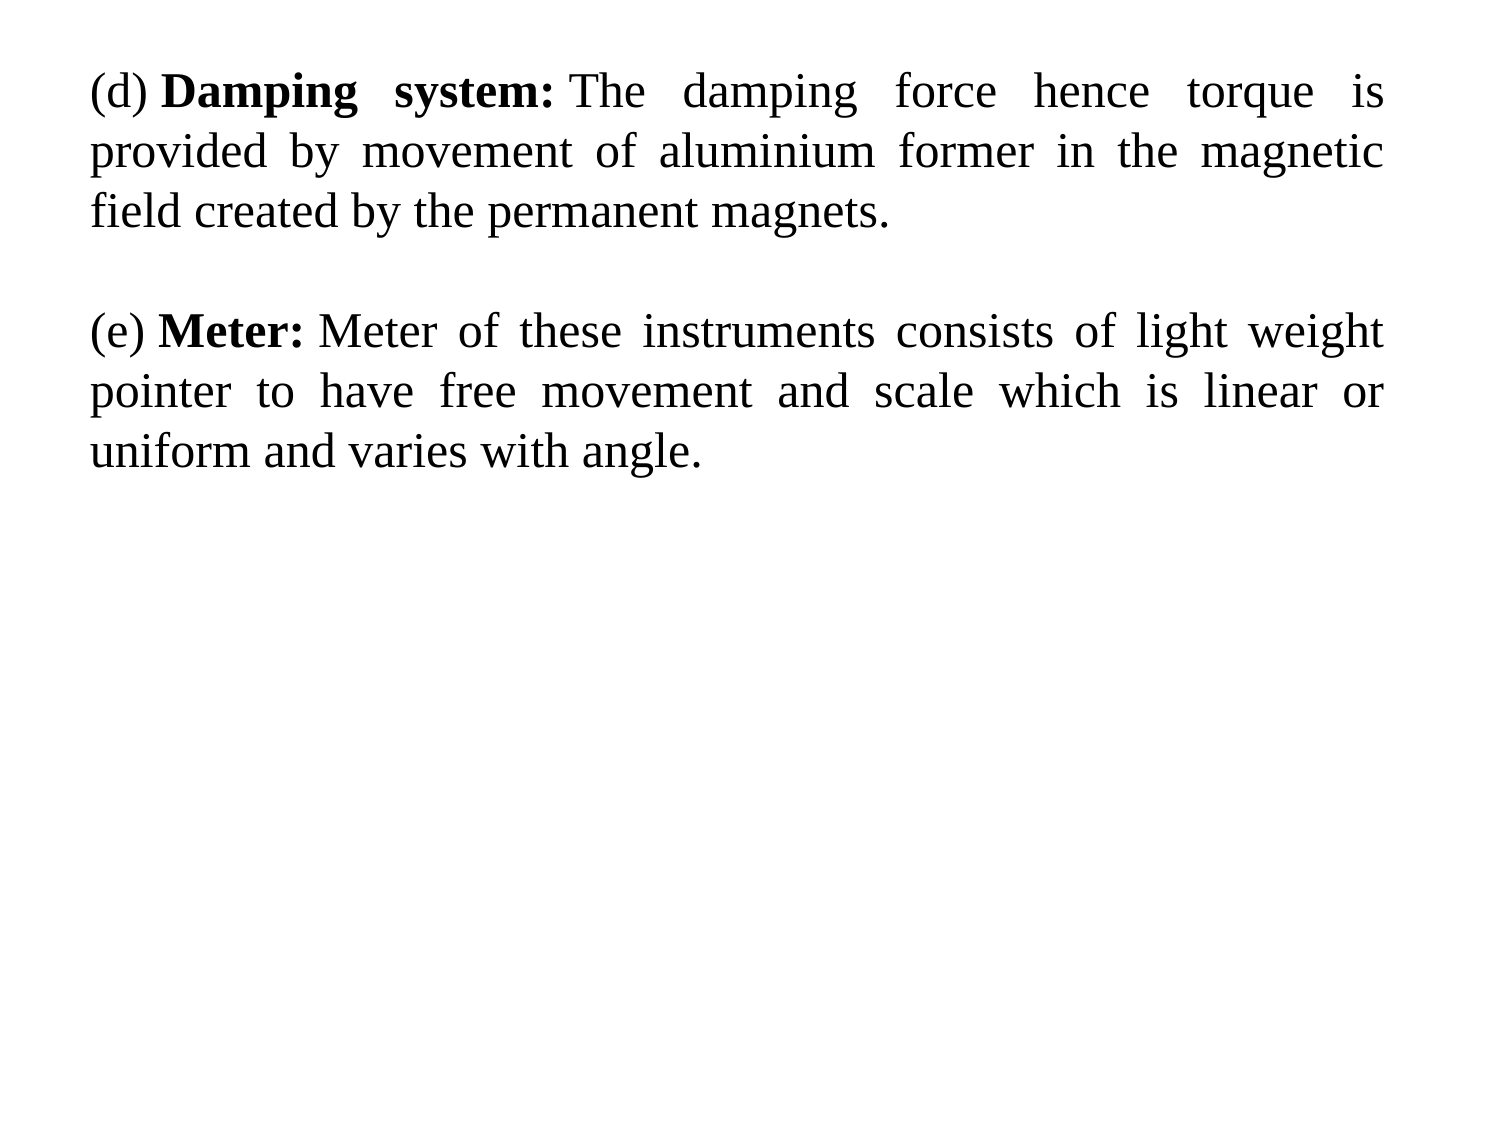

(d) Damping system: The damping force hence torque is provided by movement of aluminium former in the magnetic field created by the permanent magnets.

(e) Meter: Meter of these instruments consists of light weight pointer to have free movement and scale which is linear or uniform and varies with angle.